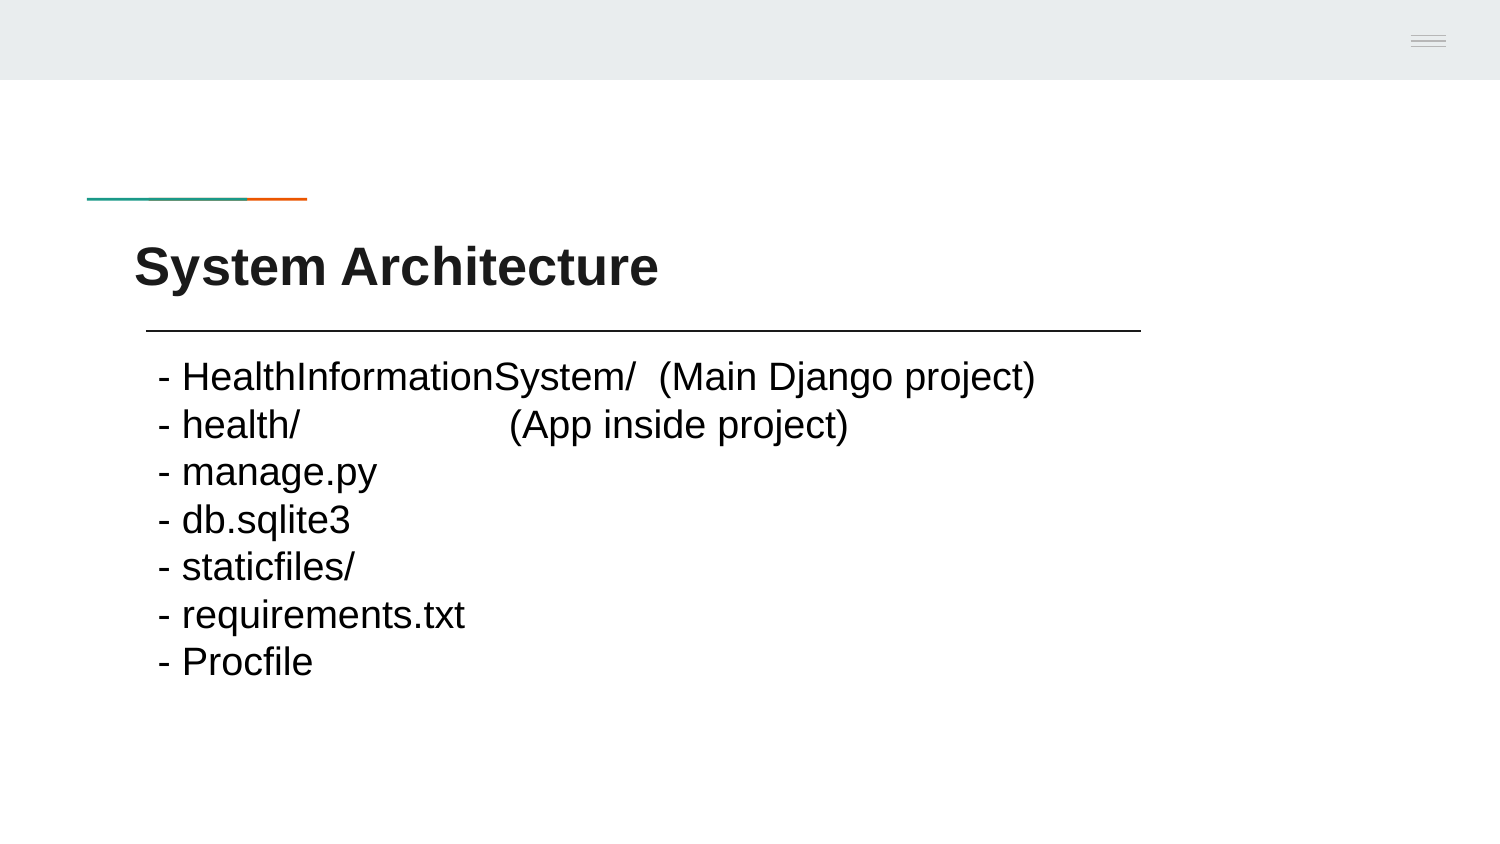

# System Architecture

- HealthInformationSystem/  (Main Django project)
- health/                   (App inside project)
- manage.py
- db.sqlite3
- staticfiles/
- requirements.txt
- Procfile